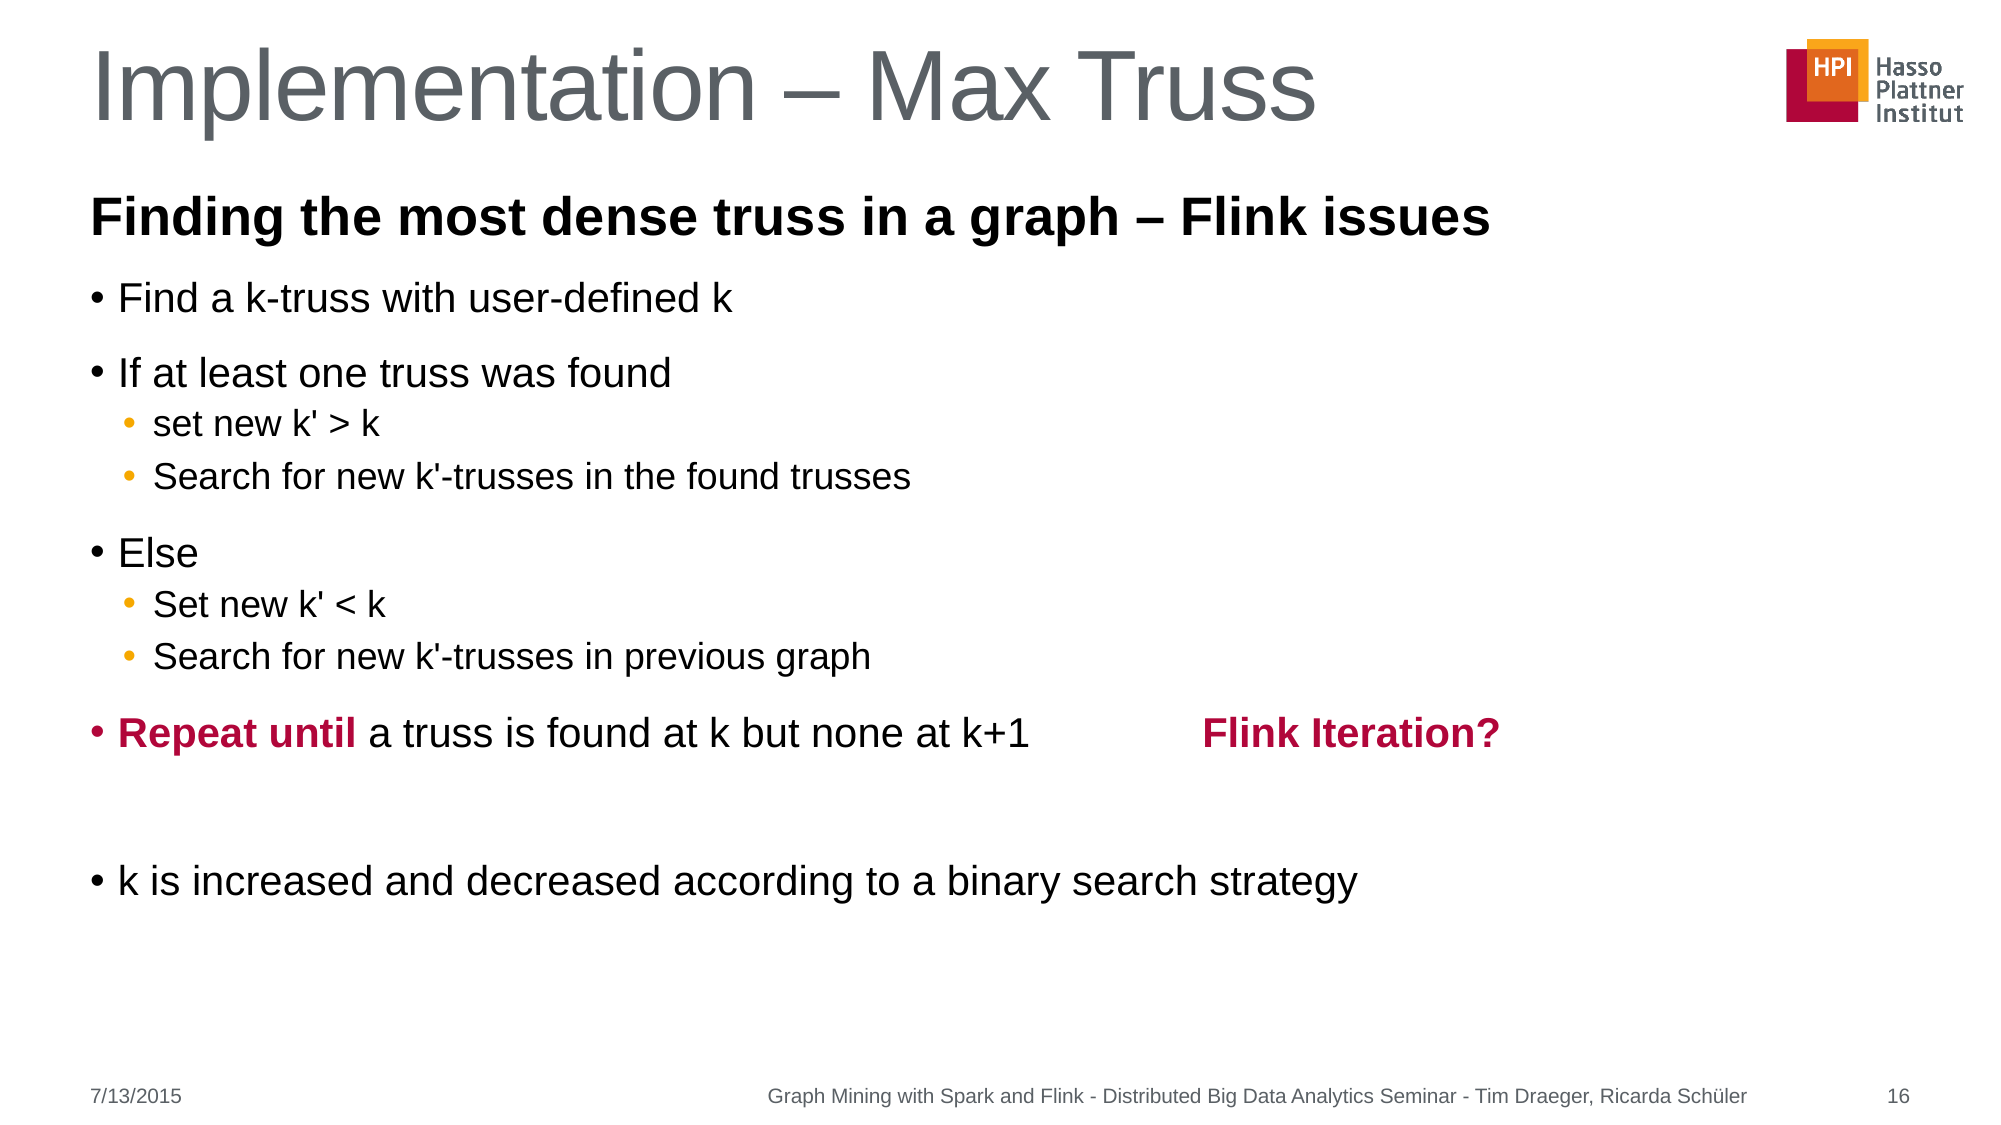

# Implementation – Max Truss
Finding the most dense truss in a graph – Flink issues
Find a k-truss with user-defined k
If at least one truss was found
set new k' > k
Search for new k'-trusses in the found trusses
Else
Set new k' < k
Search for new k'-trusses in previous graph
Repeat until a truss is found at k but none at k+1	   Flink Iteration?

k is increased and decreased according to a binary search strategy
7/13/2015
Graph Mining with Spark and Flink - Distributed Big Data Analytics Seminar - Tim Draeger, Ricarda Schüler
16